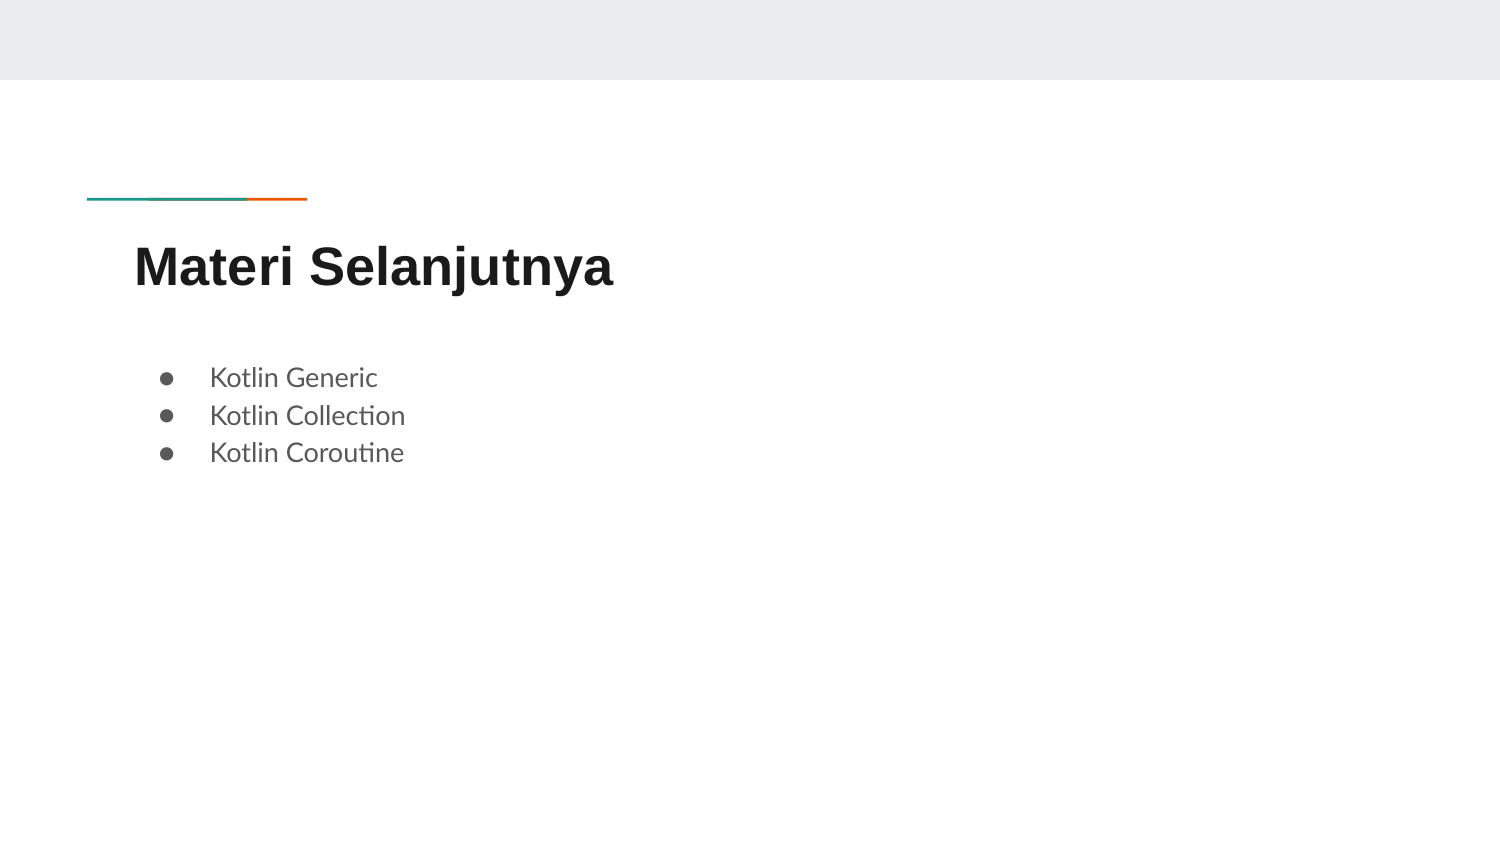

# Materi Selanjutnya
Kotlin Generic
Kotlin Collection
Kotlin Coroutine